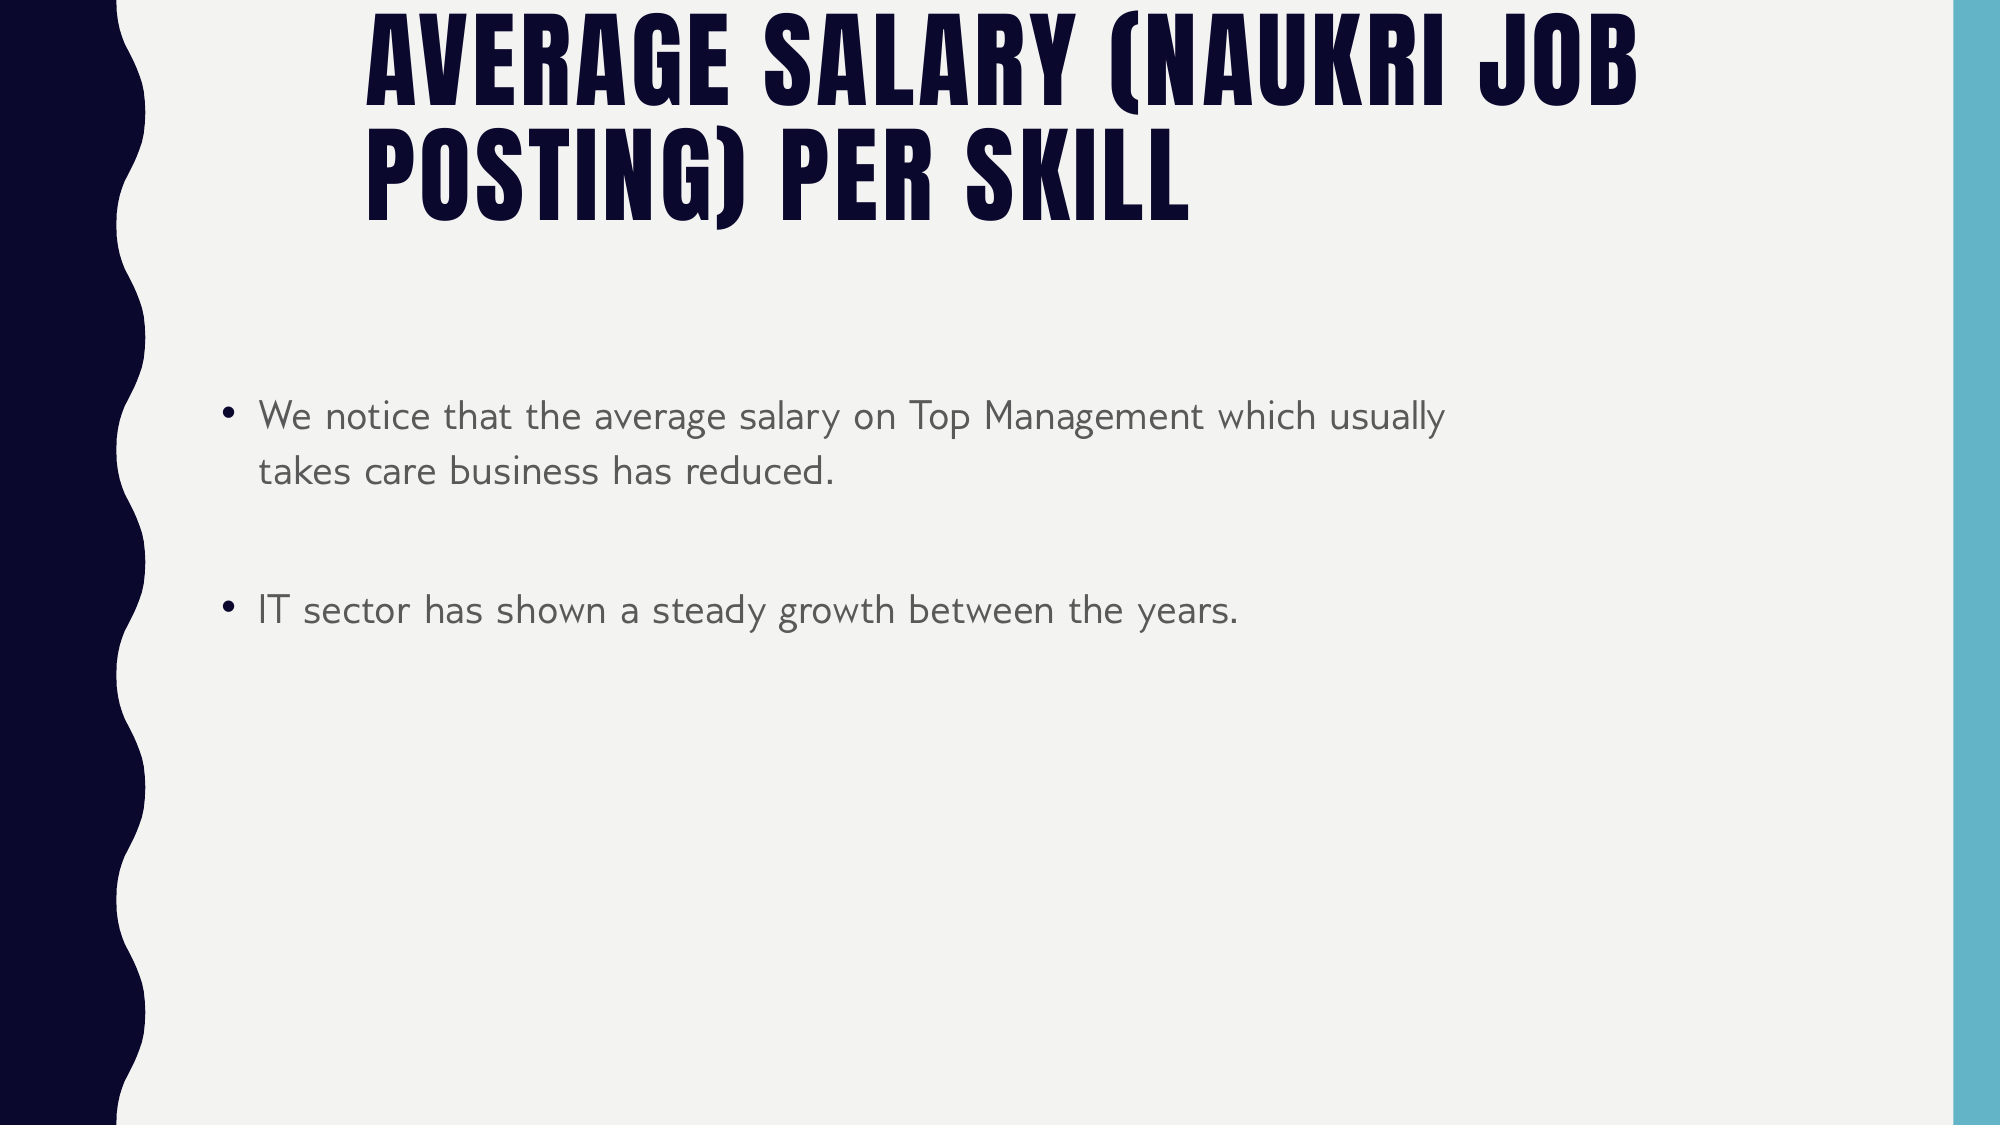

Average Salary (Naukri Job posting) per skill
We notice that the average salary on Top Management which usually takes care business has reduced.

IT sector has shown a steady growth between the years.